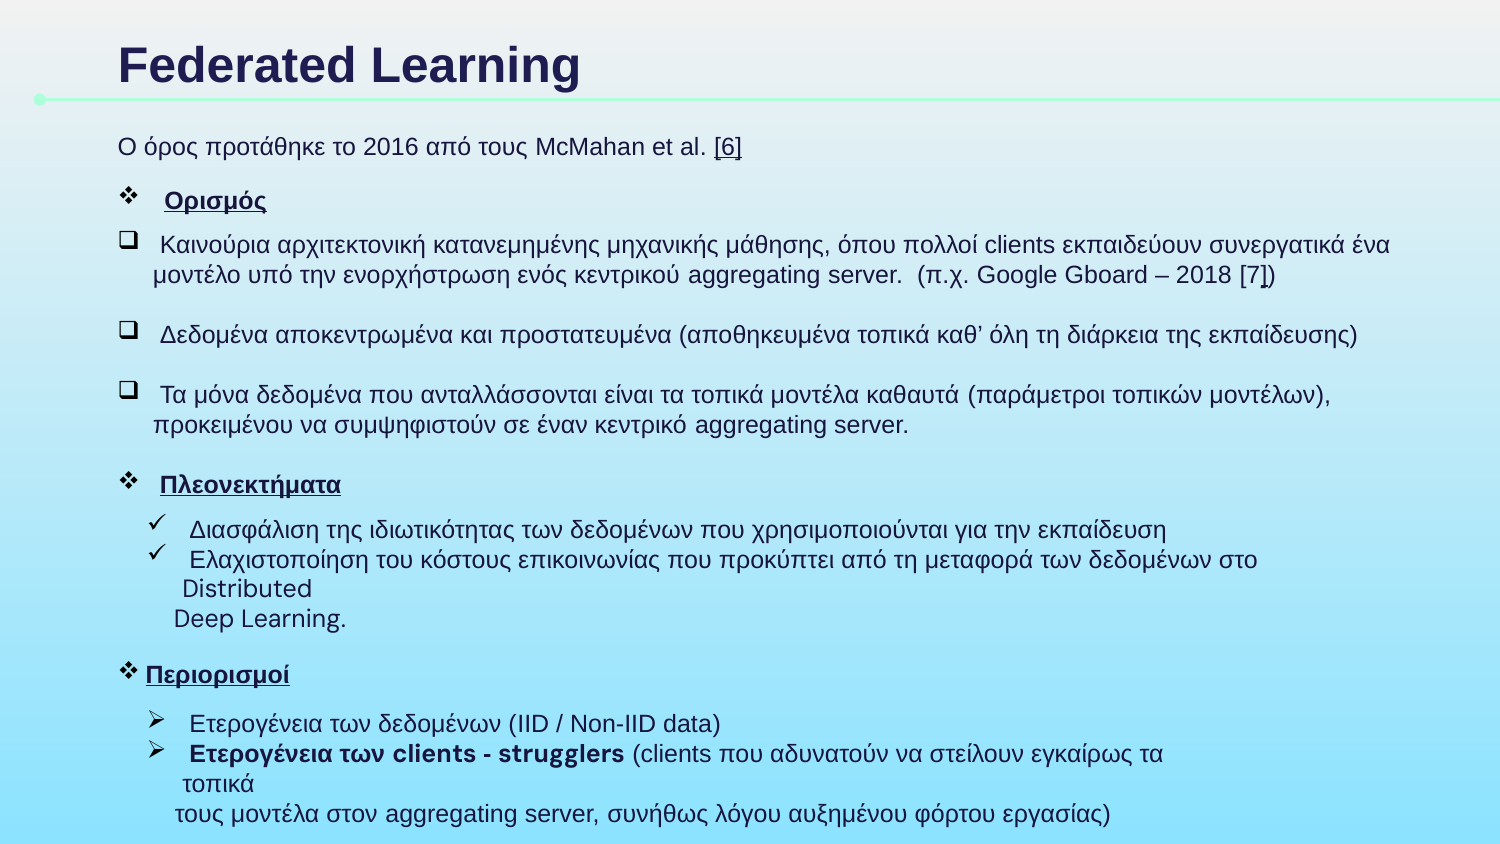

# Federated Learning
Ο όρος προτάθηκε το 2016 από τους McMahan et al. [6]
Ορισμός
 Καινούρια αρχιτεκτονική κατανεμημένης μηχανικής μάθησης, όπου πολλοί clients εκπαιδεύουν συνεργατικά ένα μοντέλο υπό την ενορχήστρωση ενός κεντρικού aggregating server.  (π.χ. Google Gboard – 2018 [7])

 Δεδομένα αποκεντρωμένα και προστατευμένα (αποθηκευμένα τοπικά καθ’ όλη τη διάρκεια της εκπαίδευσης)

 Τα μόνα δεδομένα που ανταλλάσσονται είναι τα τοπικά μοντέλα καθαυτά (παράμετροι τοπικών μοντέλων), προκειμένου να συμψηφιστούν σε έναν κεντρικό aggregating server.

 Πλεονεκτήματα

 Διασφάλιση της ιδιωτικότητας των δεδομένων που χρησιμοποιούνται για την εκπαίδευση
 Ελαχιστοποίηση του κόστους επικοινωνίας που προκύπτει από τη μεταφορά των δεδομένων στο Distributed
    Deep Learning.

Περιορισμοί
 Ετερογένεια των δεδομένων (IID / Non-IID data)
 Ετερογένεια των clients - strugglers (clients που αδυνατούν να στείλουν εγκαίρως τα τοπικά
    τους μοντέλα στον aggregating server, συνήθως λόγου αυξημένου φόρτου εργασίας)